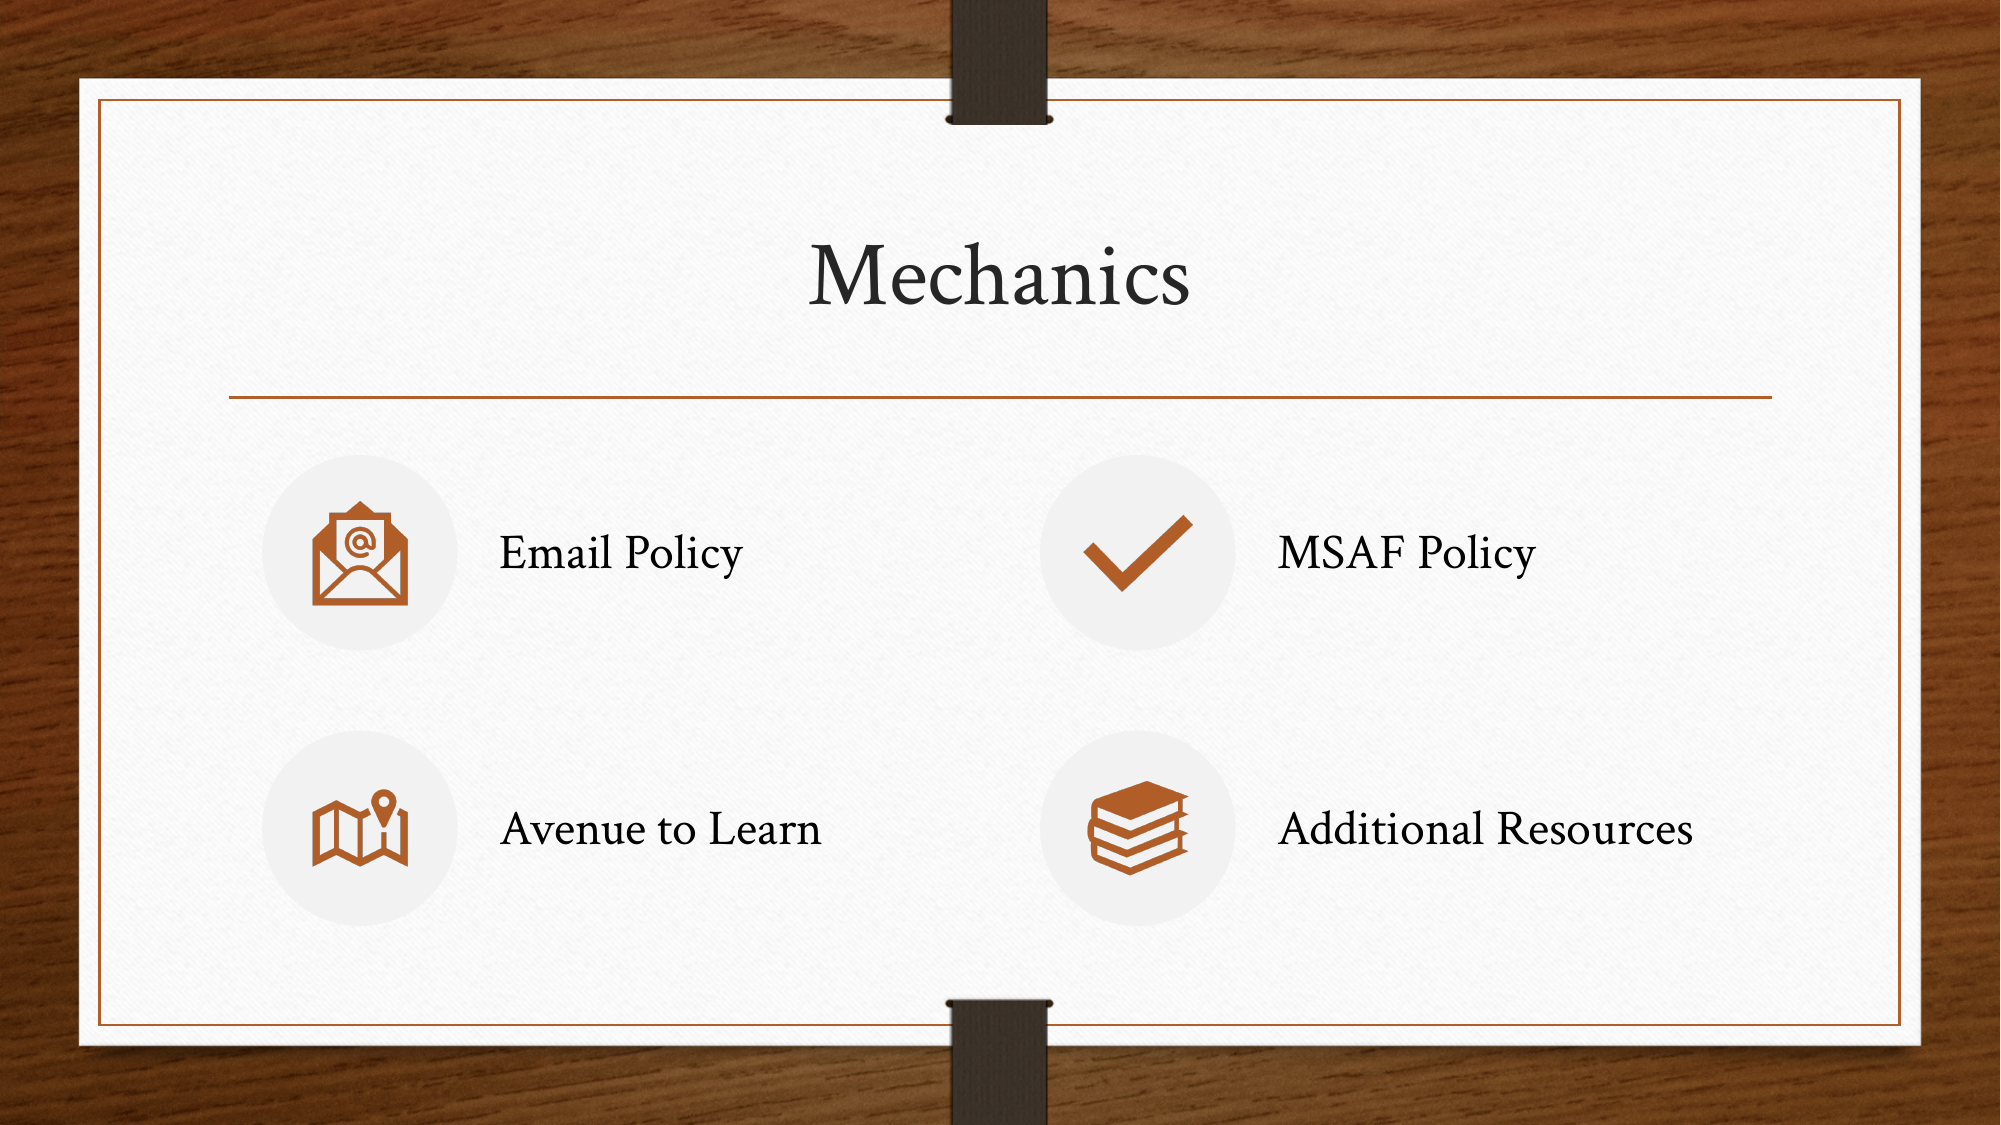

# Mechanics
Email Policy
MSAF Policy
Avenue to Learn
Additional Resources